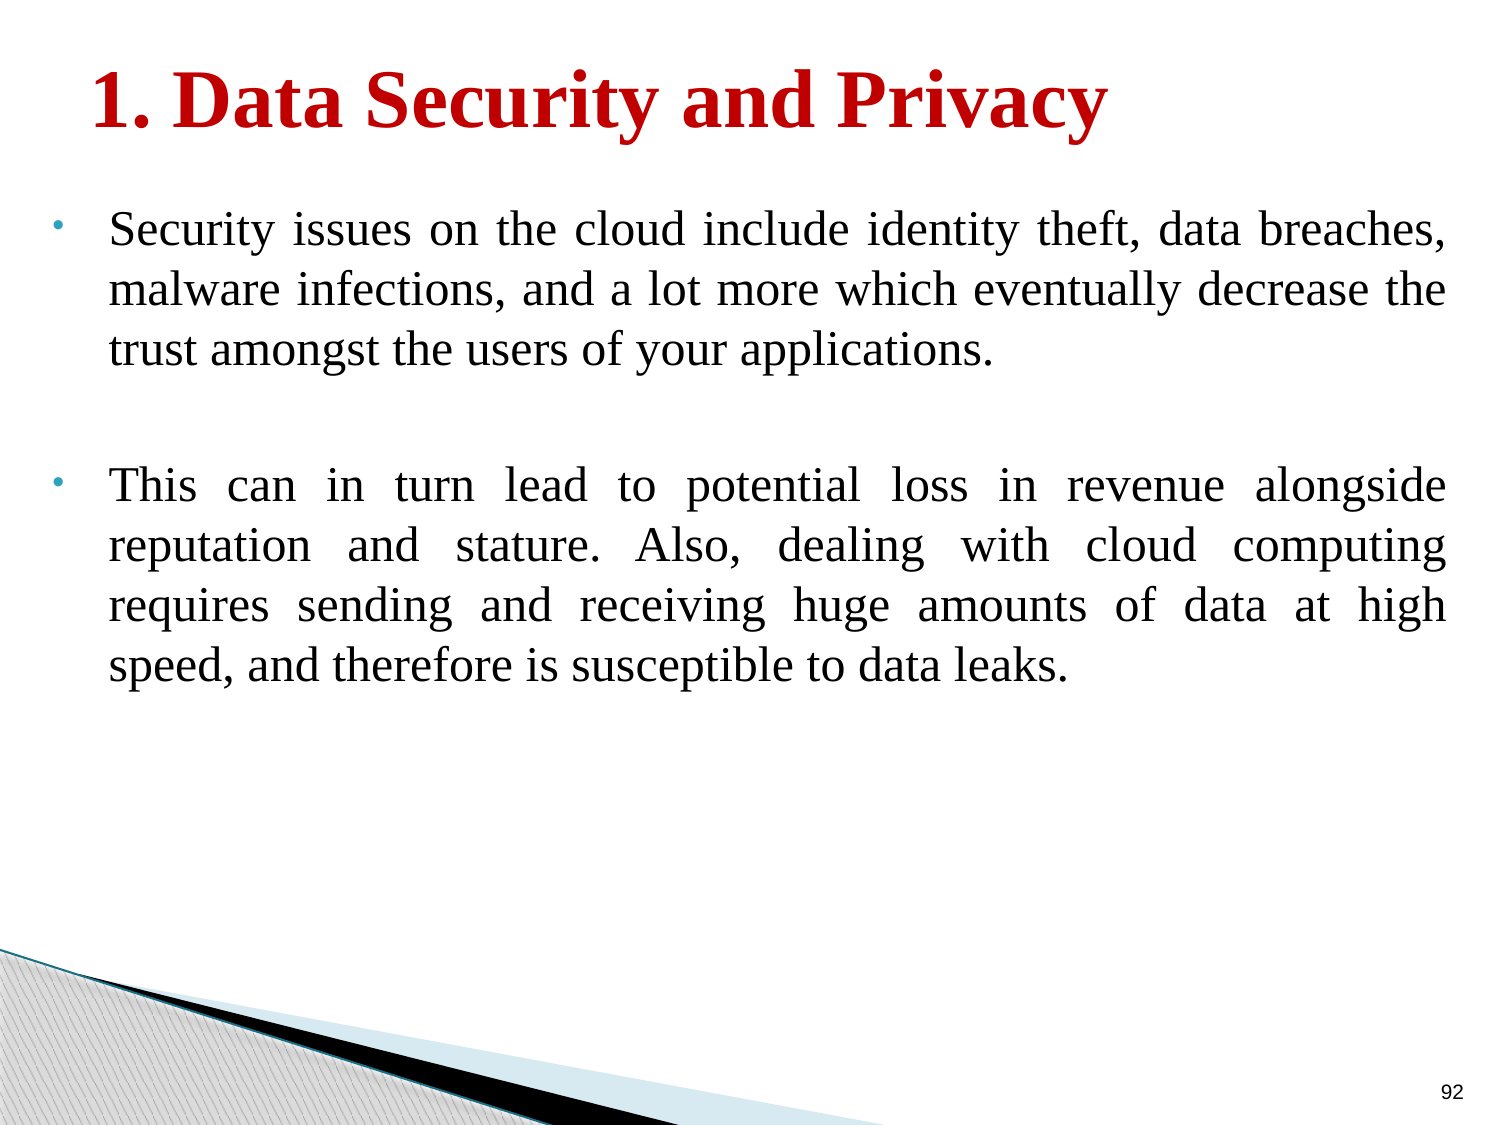

# 1. Data Security and Privacy
Security issues on the cloud include identity theft, data breaches, malware infections, and a lot more which eventually decrease the trust amongst the users of your applications.

This can in turn lead to potential loss in revenue alongside reputation and stature. Also, dealing with cloud computing requires sending and receiving huge amounts of data at high speed, and therefore is susceptible to data leaks.
92